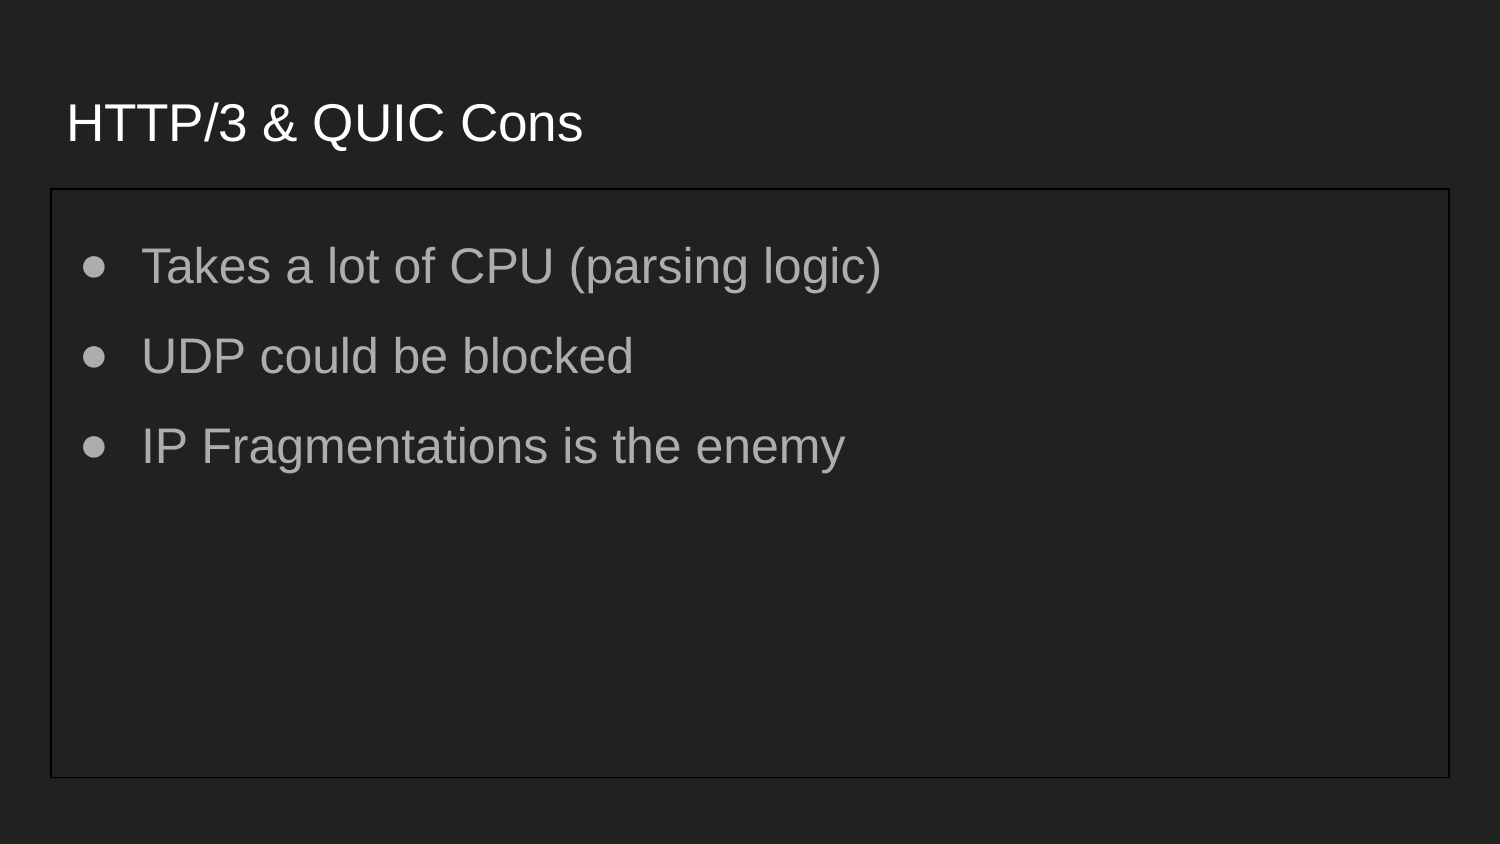

# HTTP/3 & QUIC Cons
Takes a lot of CPU (parsing logic)
UDP could be blocked
IP Fragmentations is the enemy